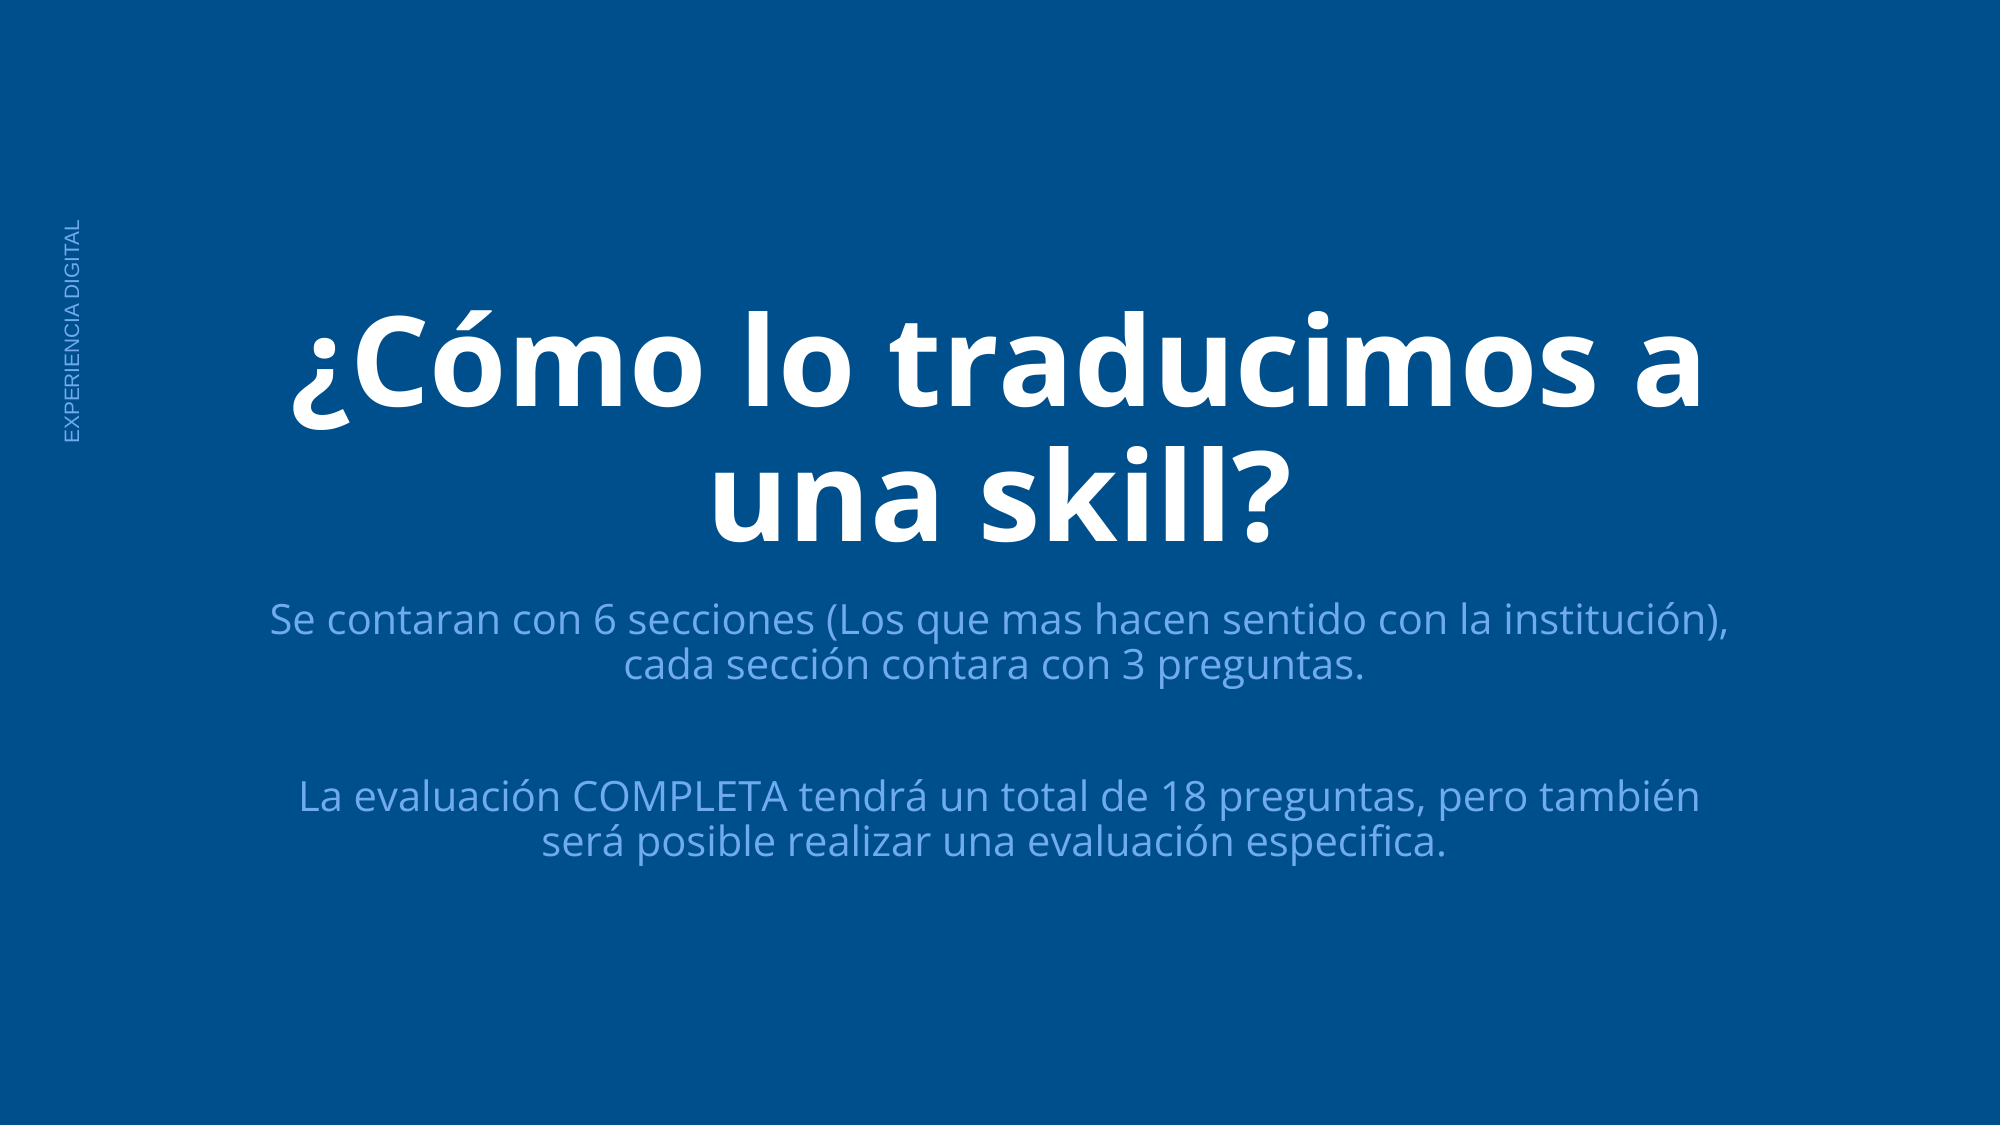

# ¿Cómo lo traducimos a una skill?
Se contaran con 6 secciones (Los que mas hacen sentido con la institución), cada sección contara con 3 preguntas.

La evaluación COMPLETA tendrá un total de 18 preguntas, pero también será posible realizar una evaluación especifica.